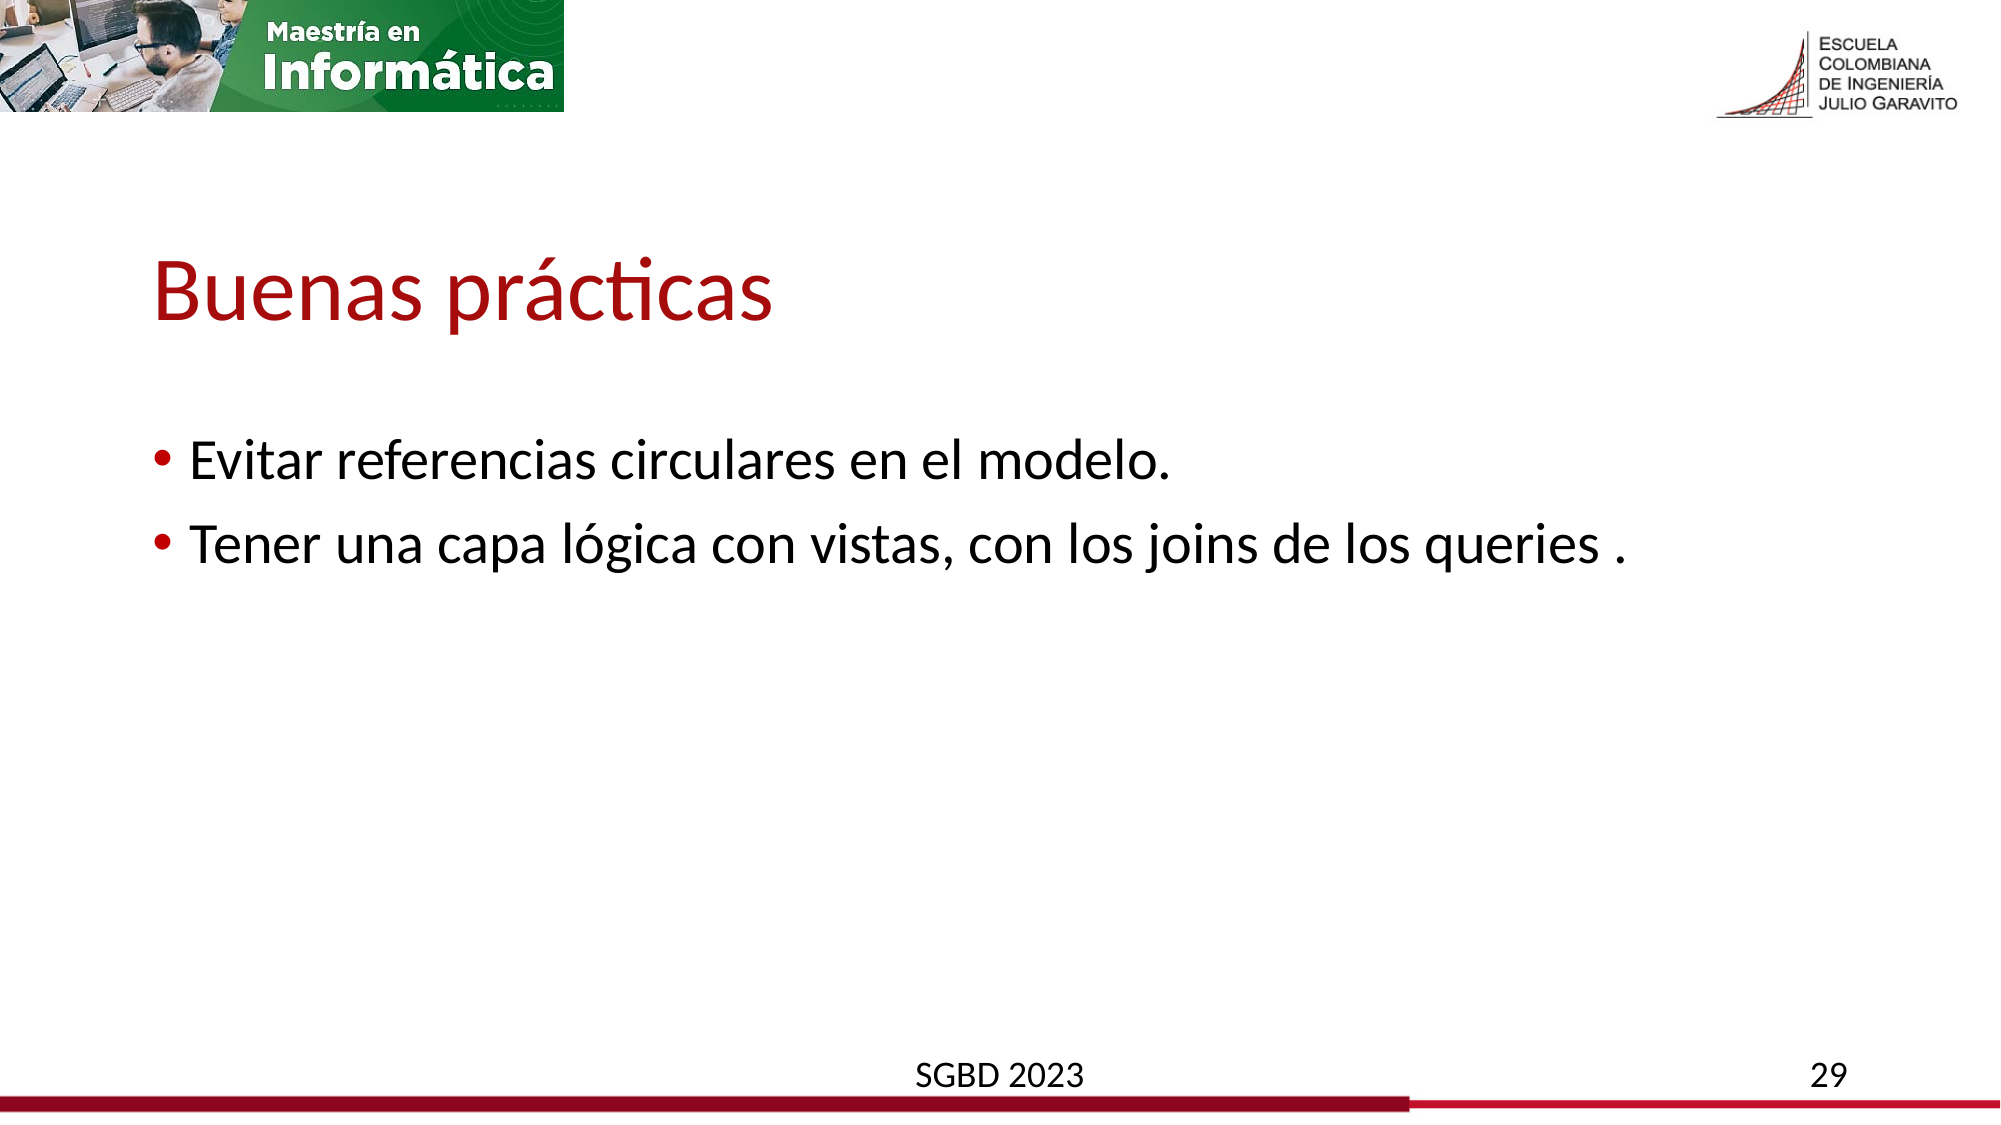

# Buenas prácticas
Evitar referencias circulares en el modelo.
Tener una capa lógica con vistas, con los joins de los queries .
SGBD 2023
29